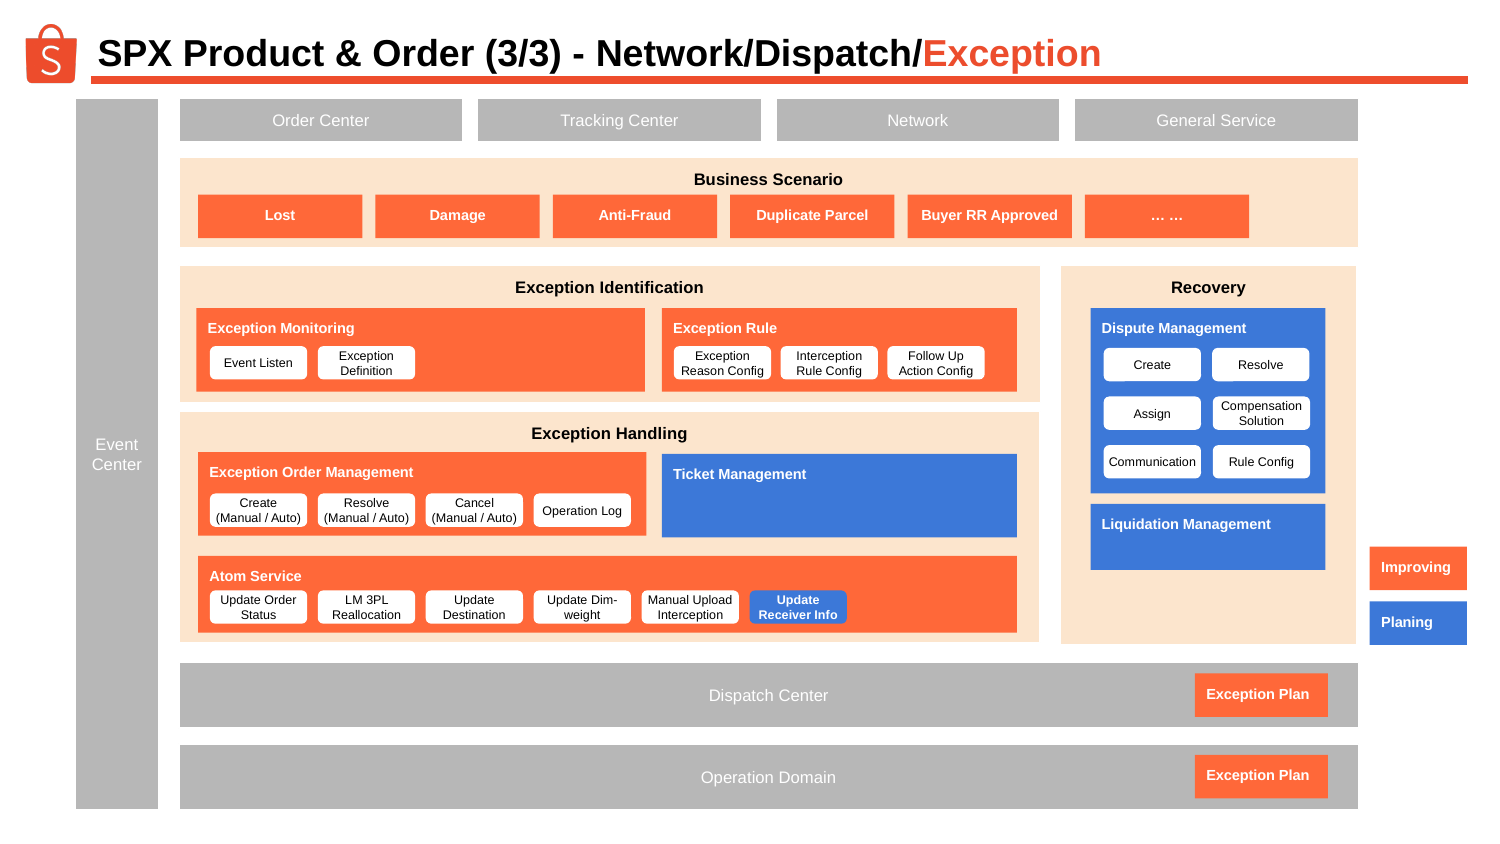

# SPX Product & Order (3/3) - Network/Dispatch/Exception
Event
Center
Order Center
Tracking Center
Network
General Service
Business Scenario
Buyer RR Approved
… …
Lost
Damage
Anti-Fraud
Duplicate Parcel
Exception Identification
Recovery
Exception Monitoring
Exception Rule
Dispute Management
Event Listen
Exception Definition
Exception Reason Config
Interception Rule Config
Follow Up
Action Config
Create
Resolve
Assign
Compensation Solution
Exception Handling
Communication
Rule Config
Exception Order Management
Ticket Management
Create
(Manual / Auto)
Resolve
(Manual / Auto)
Cancel
(Manual / Auto)
Operation Log
Liquidation Management
Improving
Atom Service
Update Order Status
LM 3PL Reallocation
Update Destination
Update Dim-weight
Manual Upload
Interception
Update
Receiver Info
Planing
Dispatch Center
Exception Plan
Operation Domain
Exception Plan